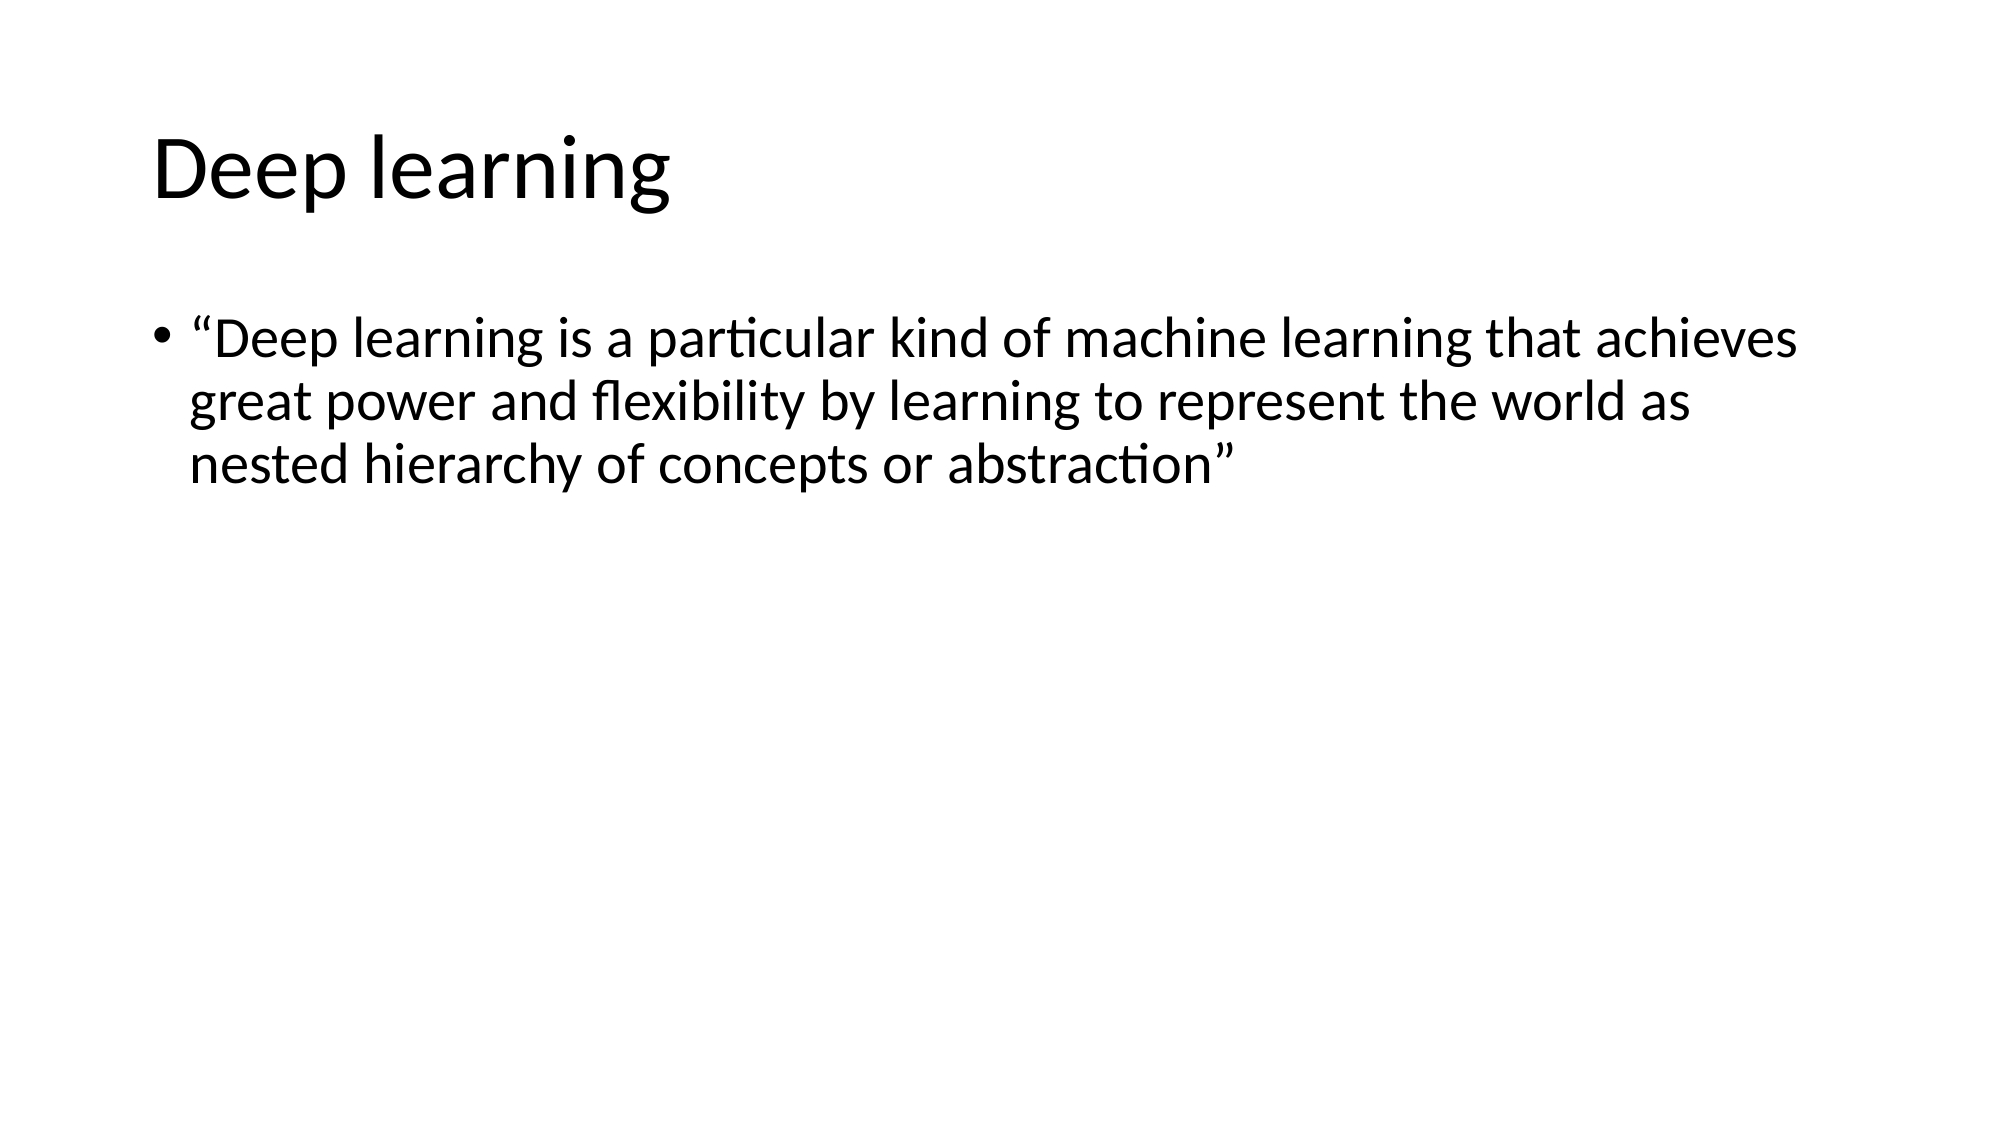

# Deep learning
“Deep learning is a particular kind of machine learning that achieves great power and flexibility by learning to represent the world as nested hierarchy of concepts or abstraction”